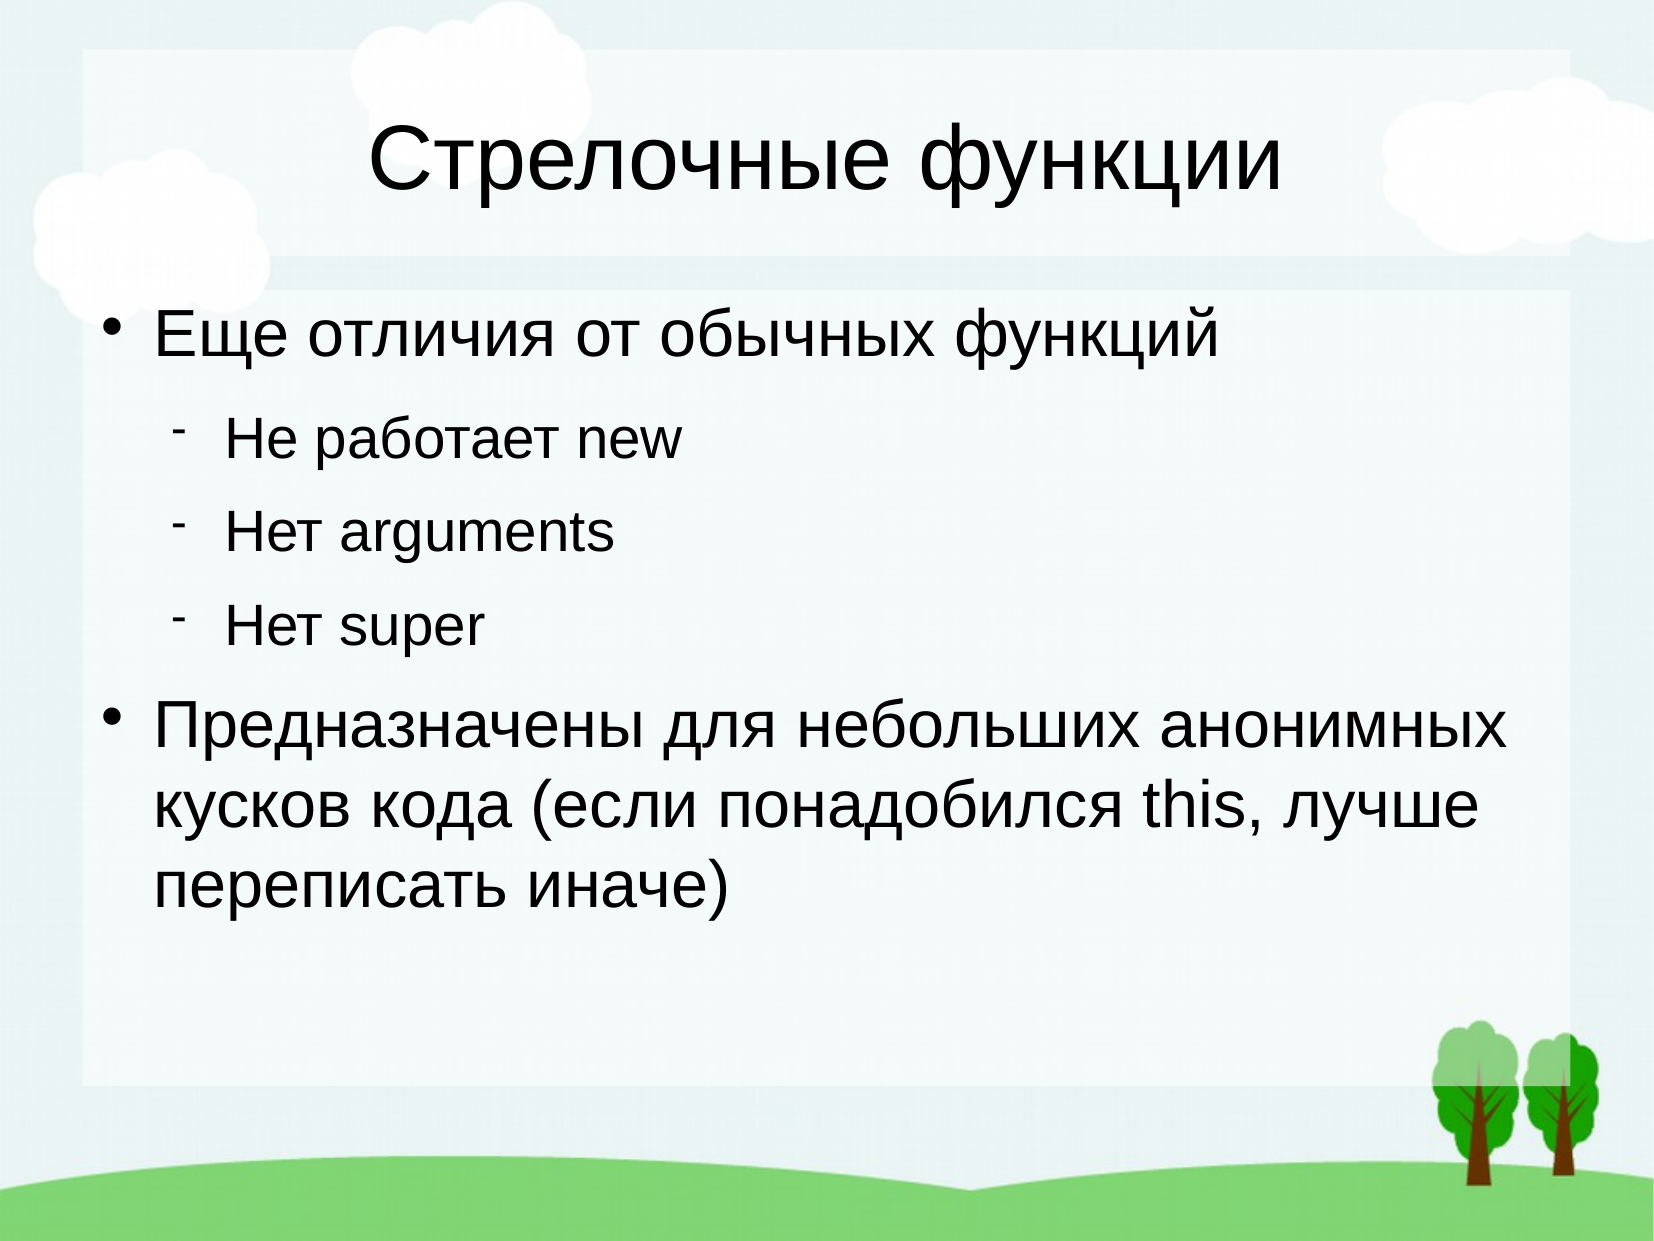

Стрелочные функции
Еще отличия от обычных функций
Не работает new
Нет arguments
Нет super
Предназначены для небольших анонимных кусков кода (если понадобился this, лучше переписать иначе)